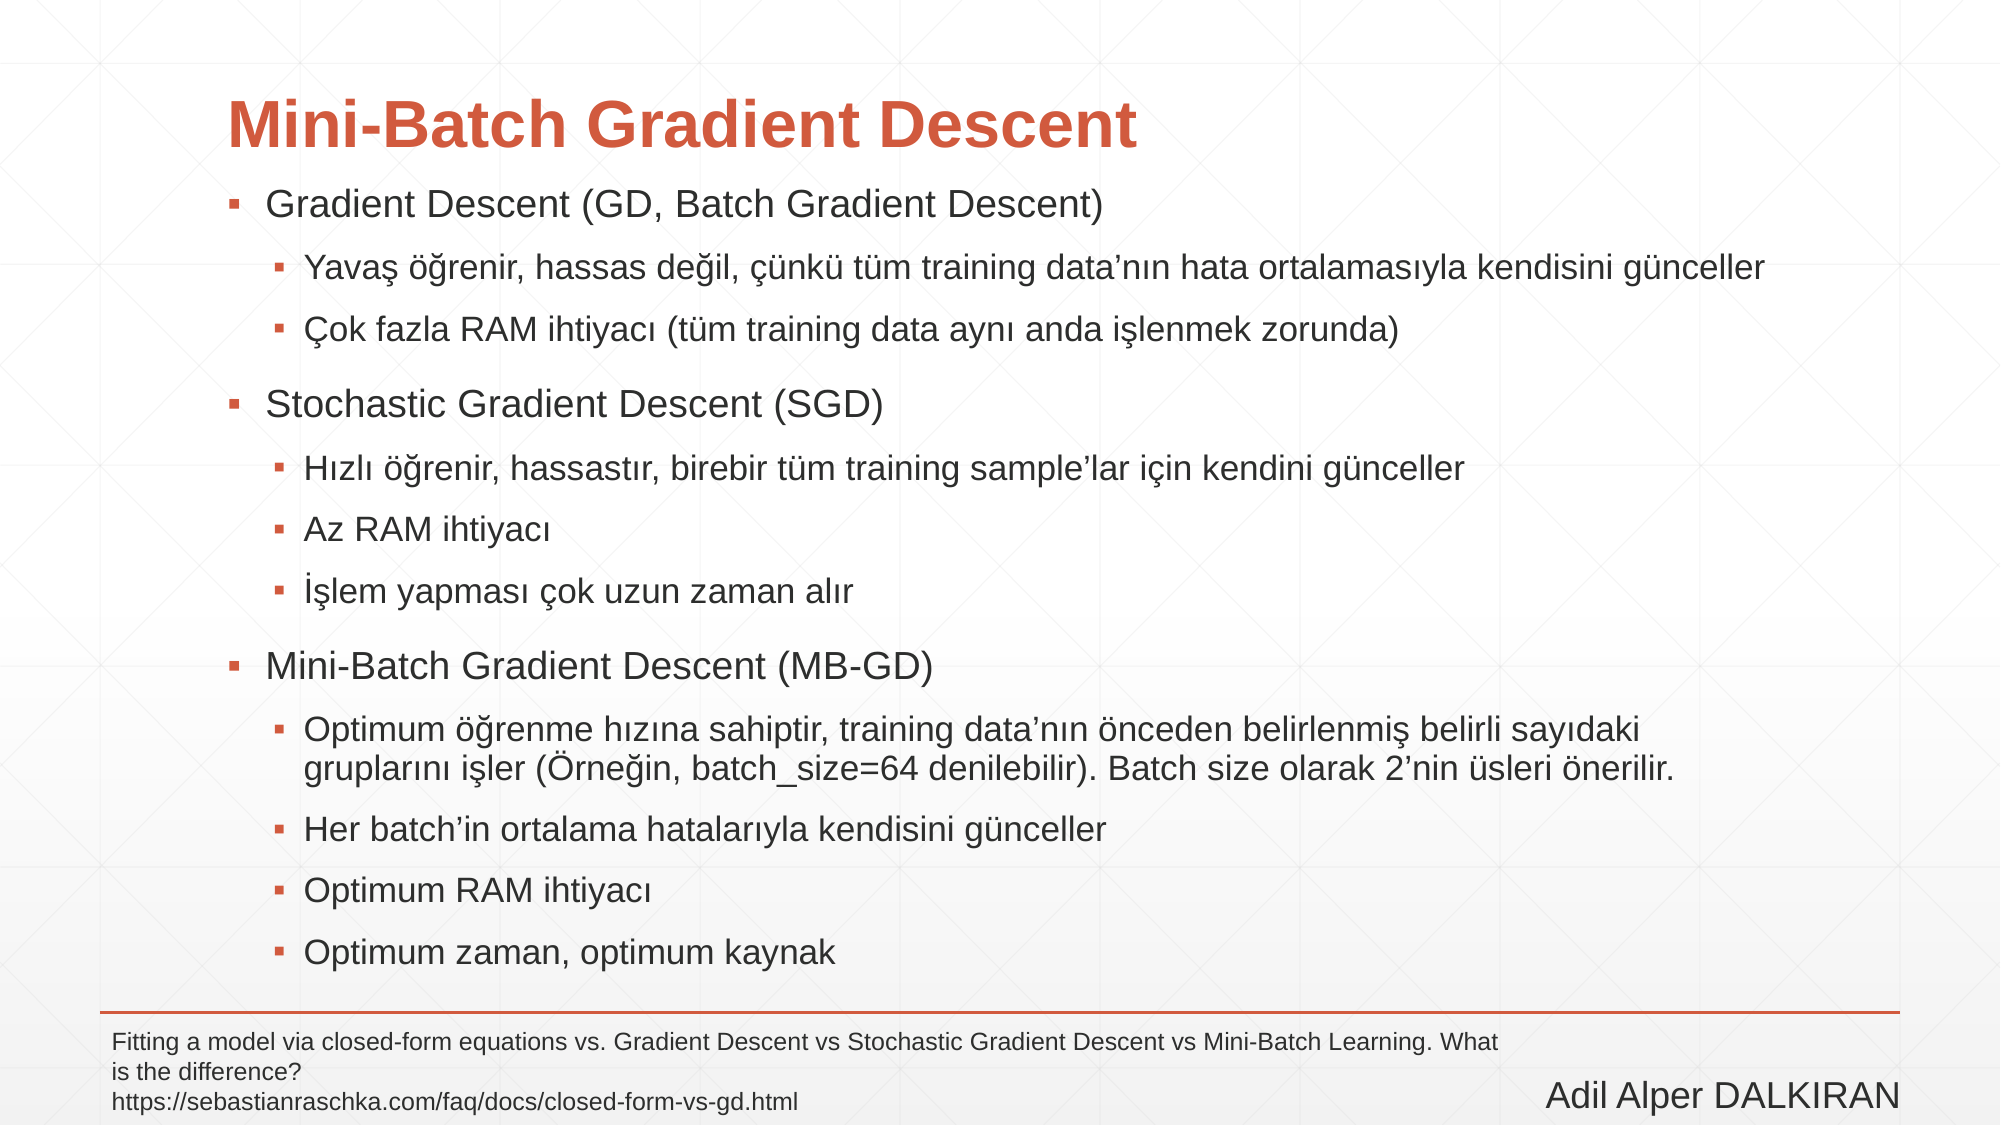

# Mini-Batch Gradient Descent
Gradient Descent (GD, Batch Gradient Descent)
Yavaş öğrenir, hassas değil, çünkü tüm training data’nın hata ortalamasıyla kendisini günceller
Çok fazla RAM ihtiyacı (tüm training data aynı anda işlenmek zorunda)
Stochastic Gradient Descent (SGD)
Hızlı öğrenir, hassastır, birebir tüm training sample’lar için kendini günceller
Az RAM ihtiyacı
İşlem yapması çok uzun zaman alır
Mini-Batch Gradient Descent (MB-GD)
Optimum öğrenme hızına sahiptir, training data’nın önceden belirlenmiş belirli sayıdaki gruplarını işler (Örneğin, batch_size=64 denilebilir). Batch size olarak 2’nin üsleri önerilir.
Her batch’in ortalama hatalarıyla kendisini günceller
Optimum RAM ihtiyacı
Optimum zaman, optimum kaynak

Fitting a model via closed-form equations vs. Gradient Descent vs Stochastic Gradient Descent vs Mini-Batch Learning. What is the difference?
https://sebastianraschka.com/faq/docs/closed-form-vs-gd.html

Adil Alper DALKIRAN